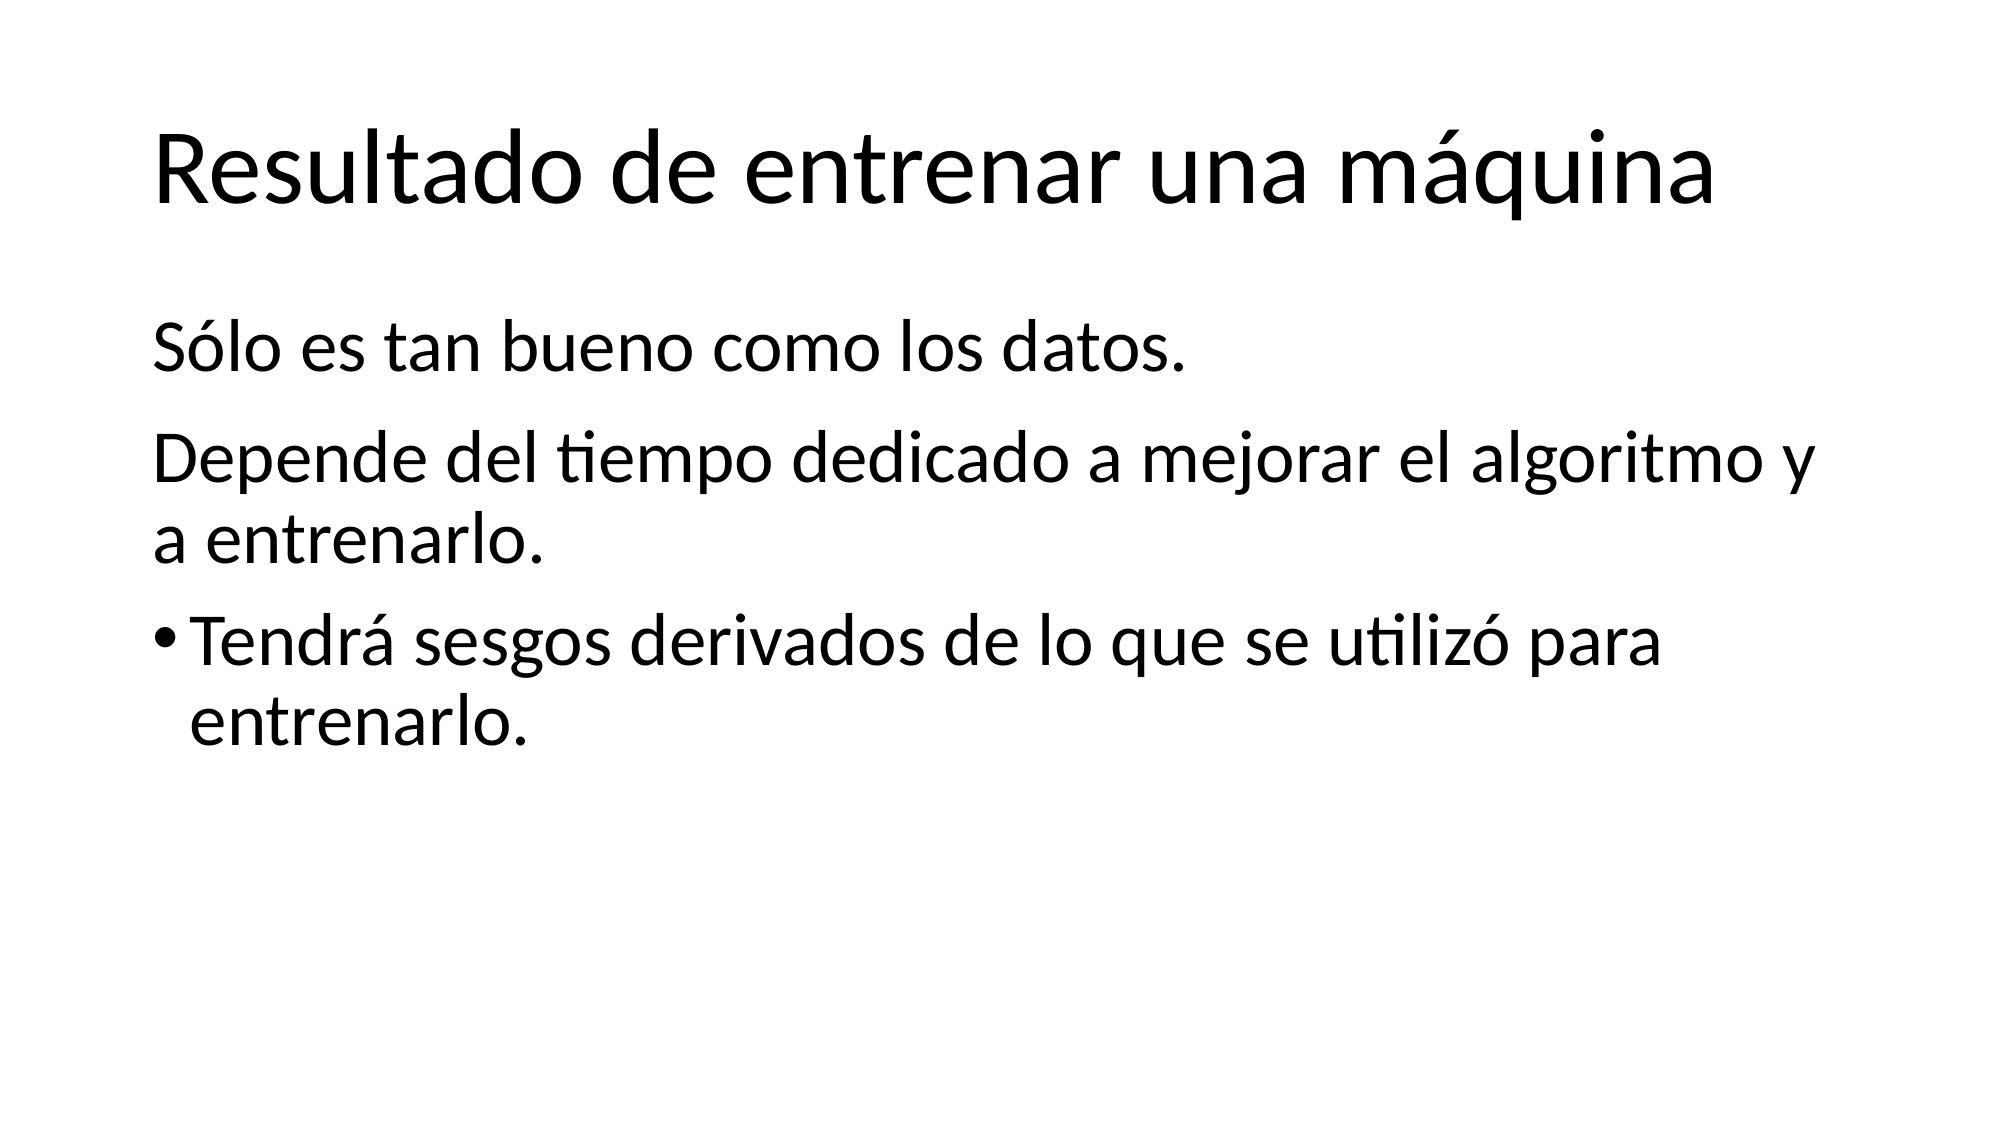

# Resultado de entrenar una máquina
Sólo es tan bueno como los datos.
Depende del tiempo dedicado a mejorar el algoritmo y a entrenarlo.
Tendrá sesgos derivados de lo que se utilizó para entrenarlo.